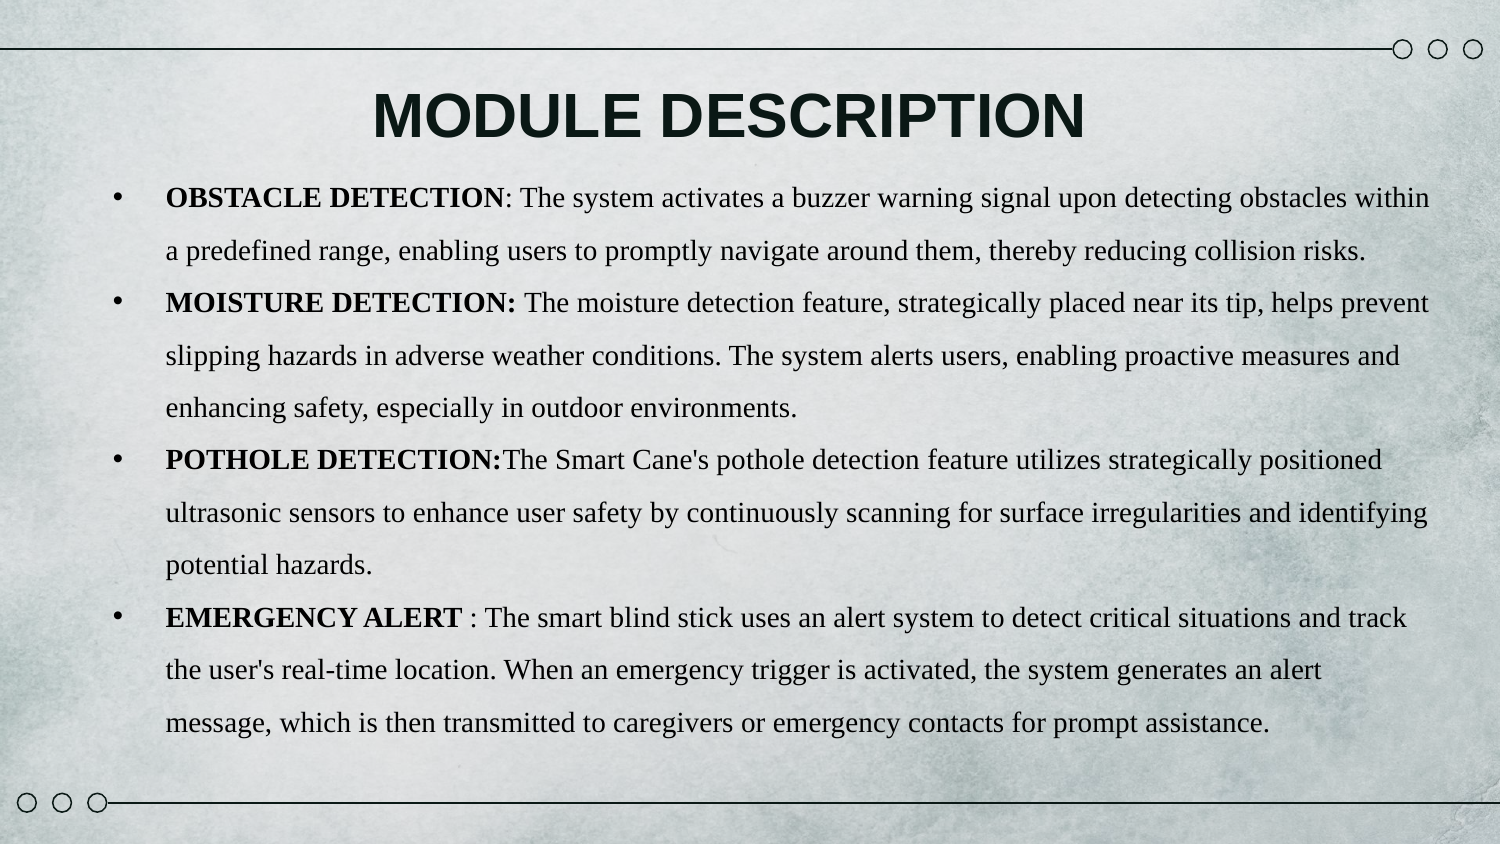

# MODULE DESCRIPTION
OBSTACLE DETECTION: The system activates a buzzer warning signal upon detecting obstacles within a predefined range, enabling users to promptly navigate around them, thereby reducing collision risks.
MOISTURE DETECTION: The moisture detection feature, strategically placed near its tip, helps prevent slipping hazards in adverse weather conditions. The system alerts users, enabling proactive measures and enhancing safety, especially in outdoor environments.
POTHOLE DETECTION:The Smart Cane's pothole detection feature utilizes strategically positioned ultrasonic sensors to enhance user safety by continuously scanning for surface irregularities and identifying potential hazards.
EMERGENCY ALERT : The smart blind stick uses an alert system to detect critical situations and track the user's real-time location. When an emergency trigger is activated, the system generates an alert message, which is then transmitted to caregivers or emergency contacts for prompt assistance.